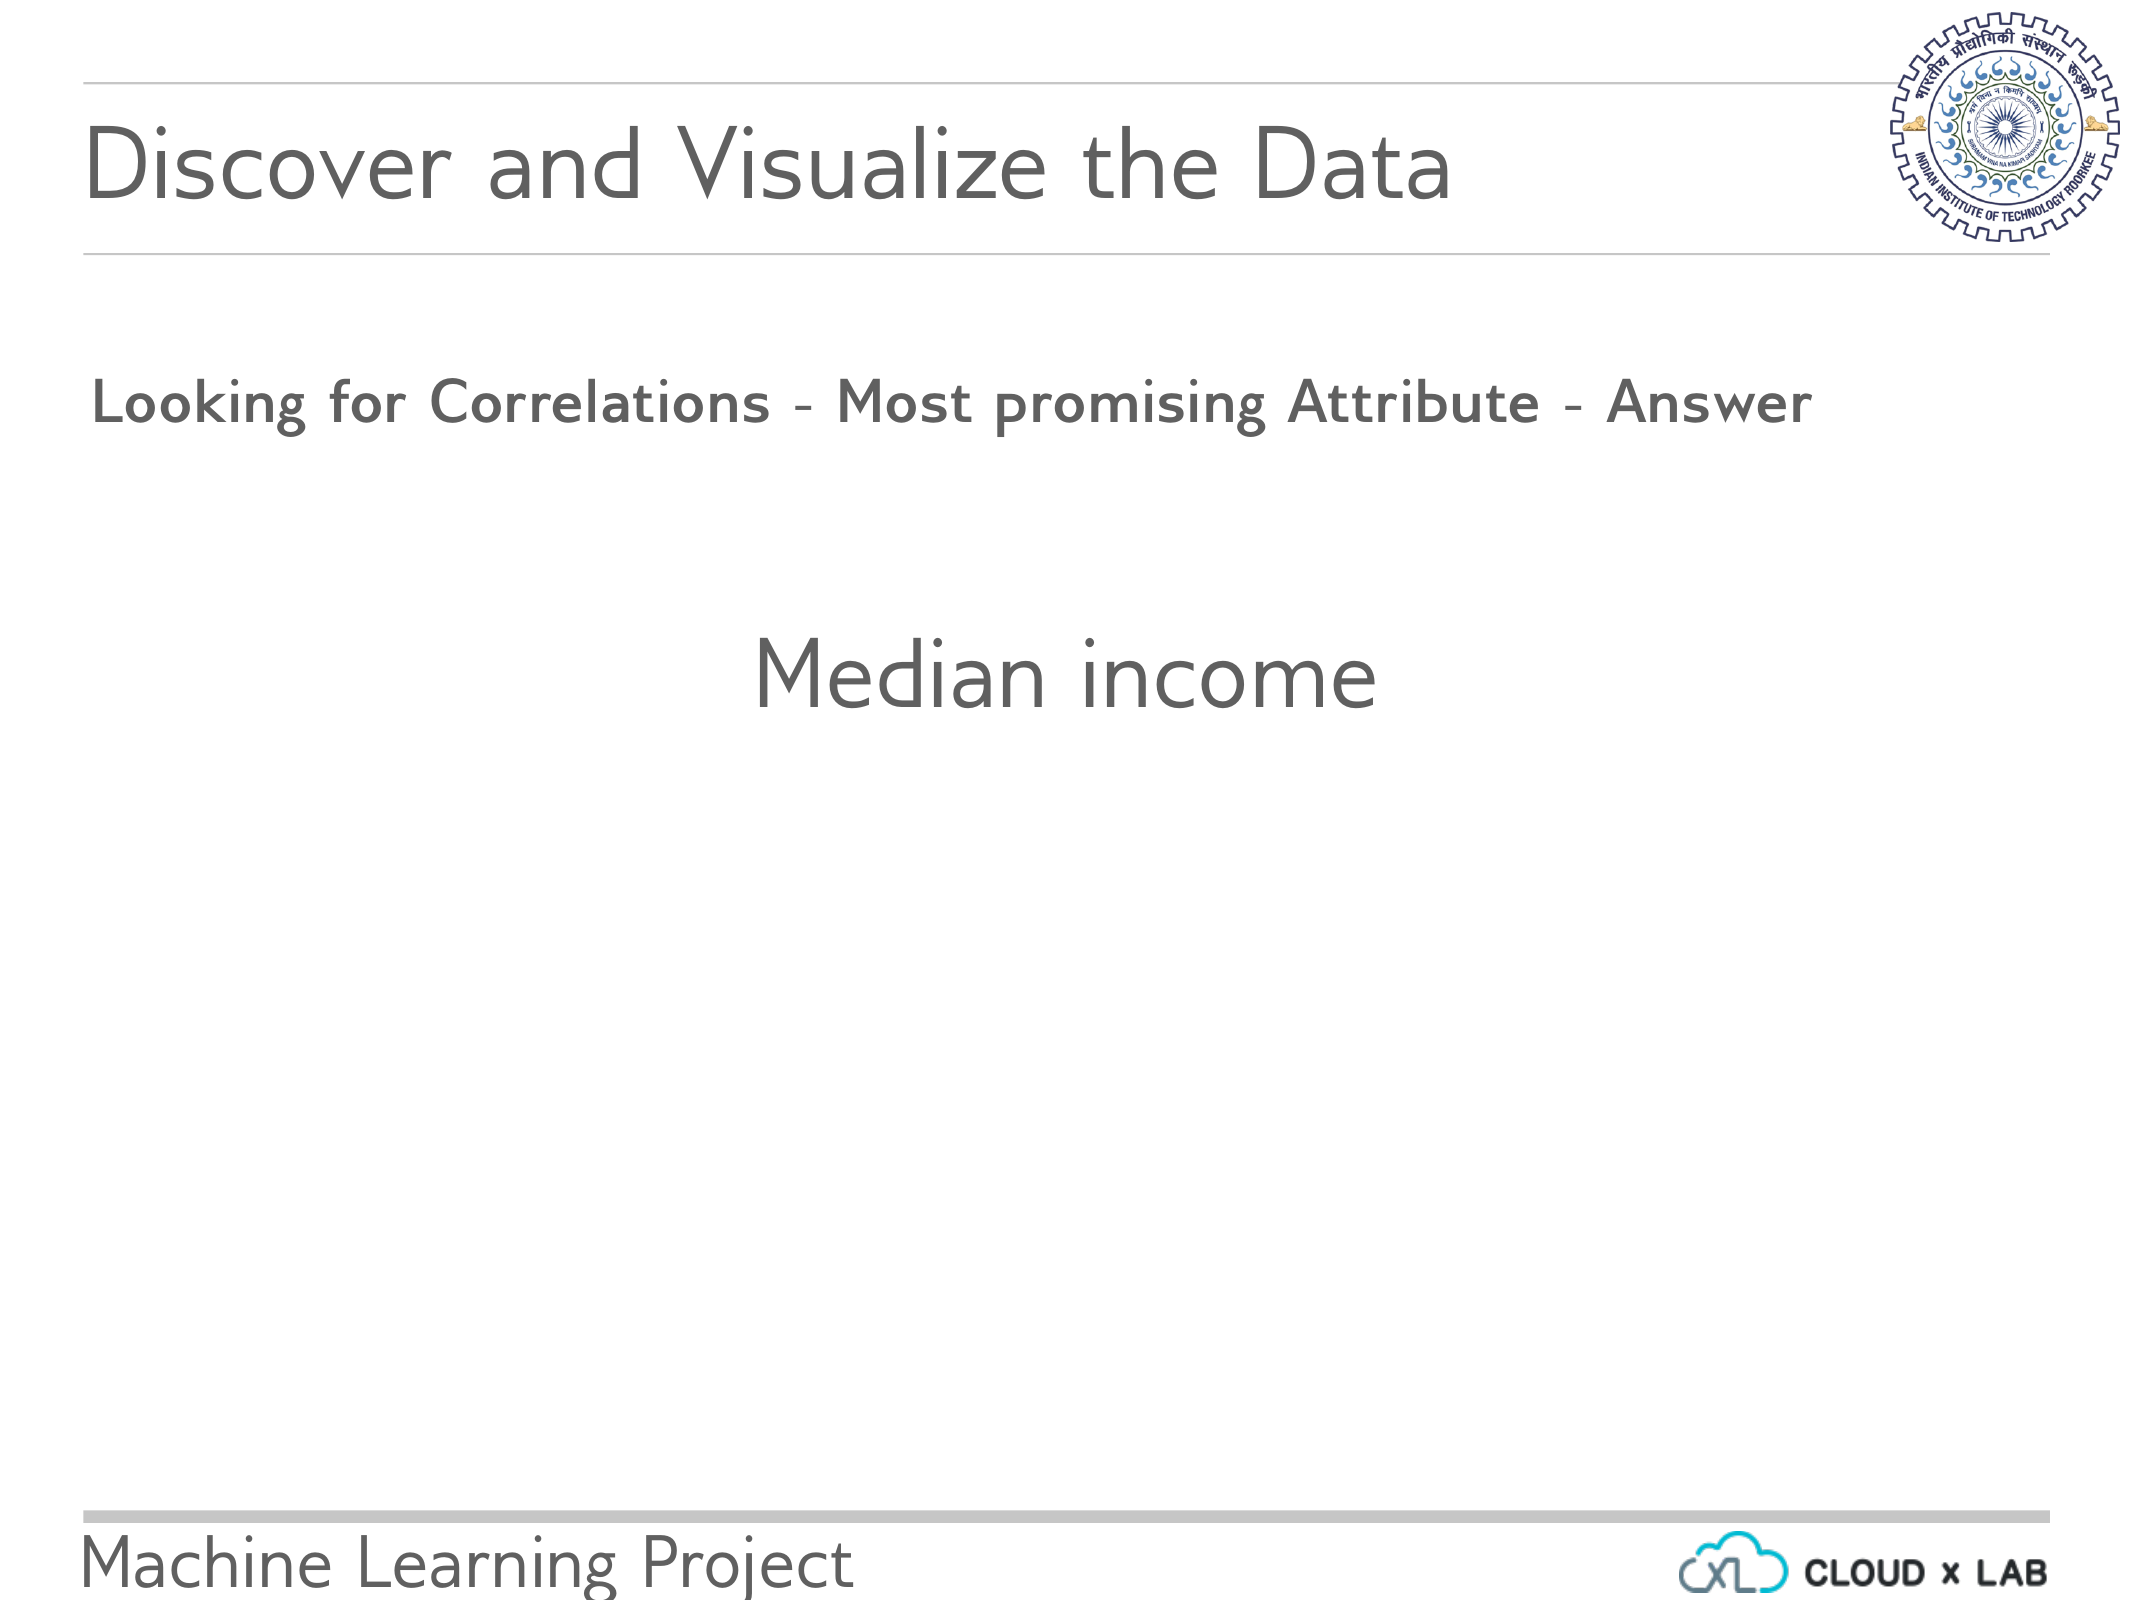

Discover and Visualize the Data
Looking for Correlations - Most promising Attribute - Answer

Median income